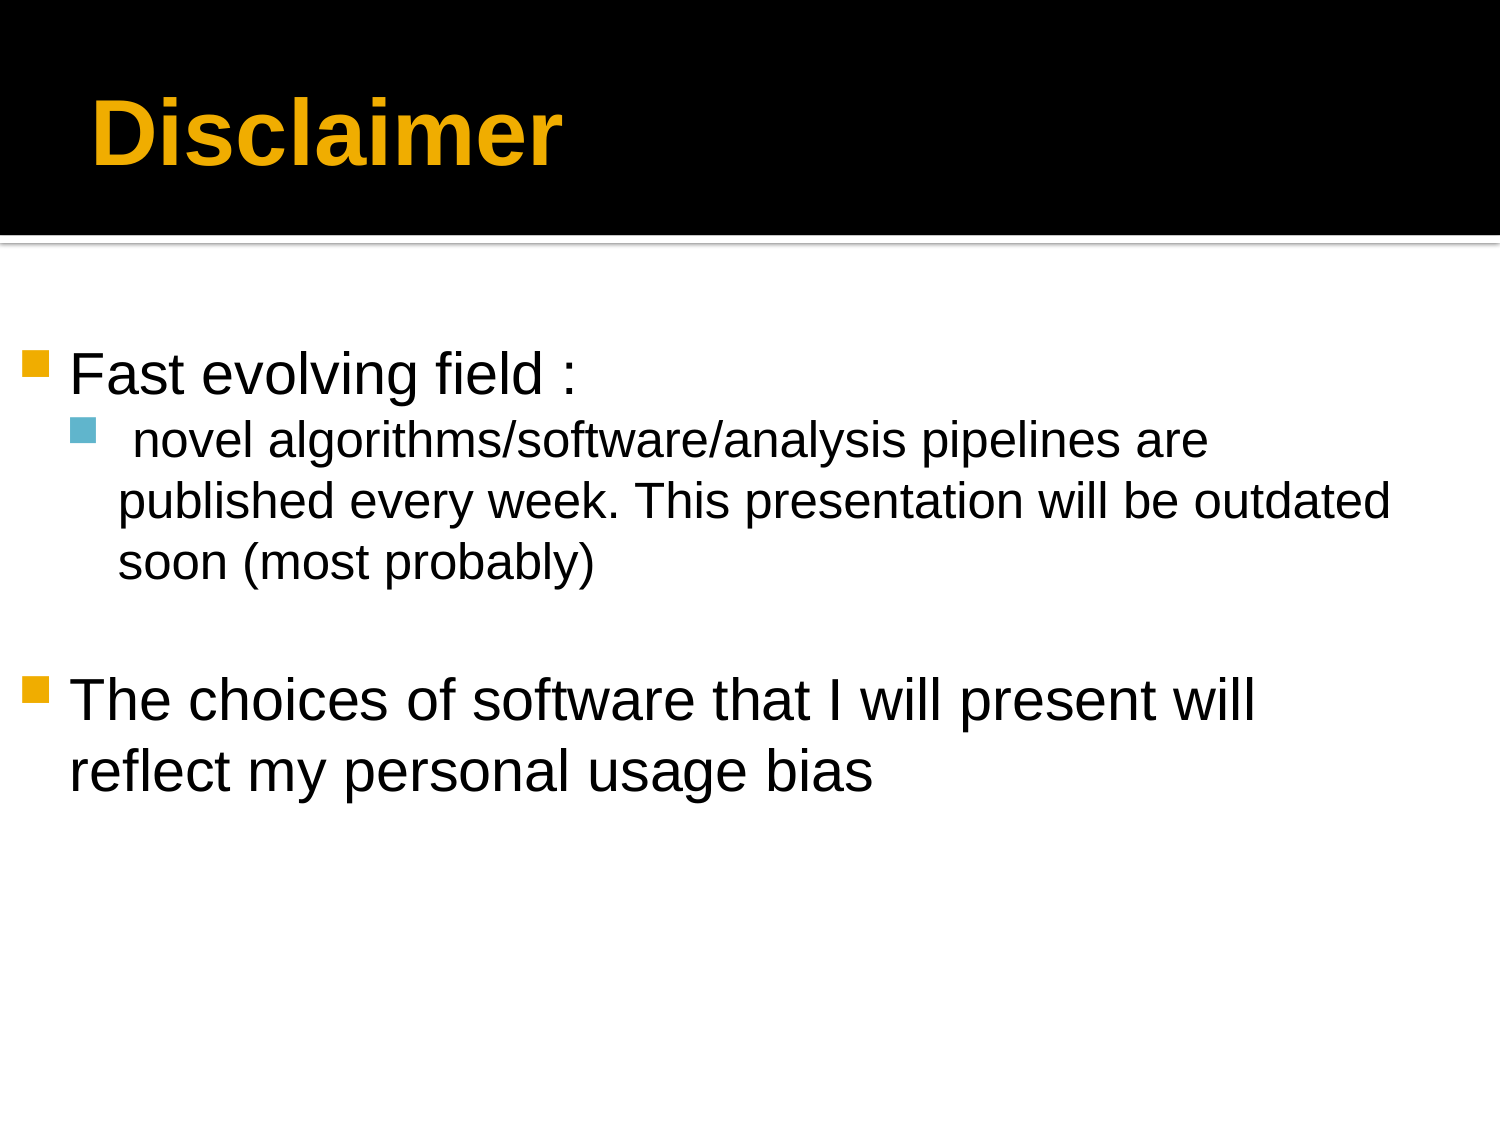

# Disclaimer
Fast evolving field :
 novel algorithms/software/analysis pipelines are published every week. This presentation will be outdated soon (most probably)

The choices of software that I will present will reflect my personal usage bias